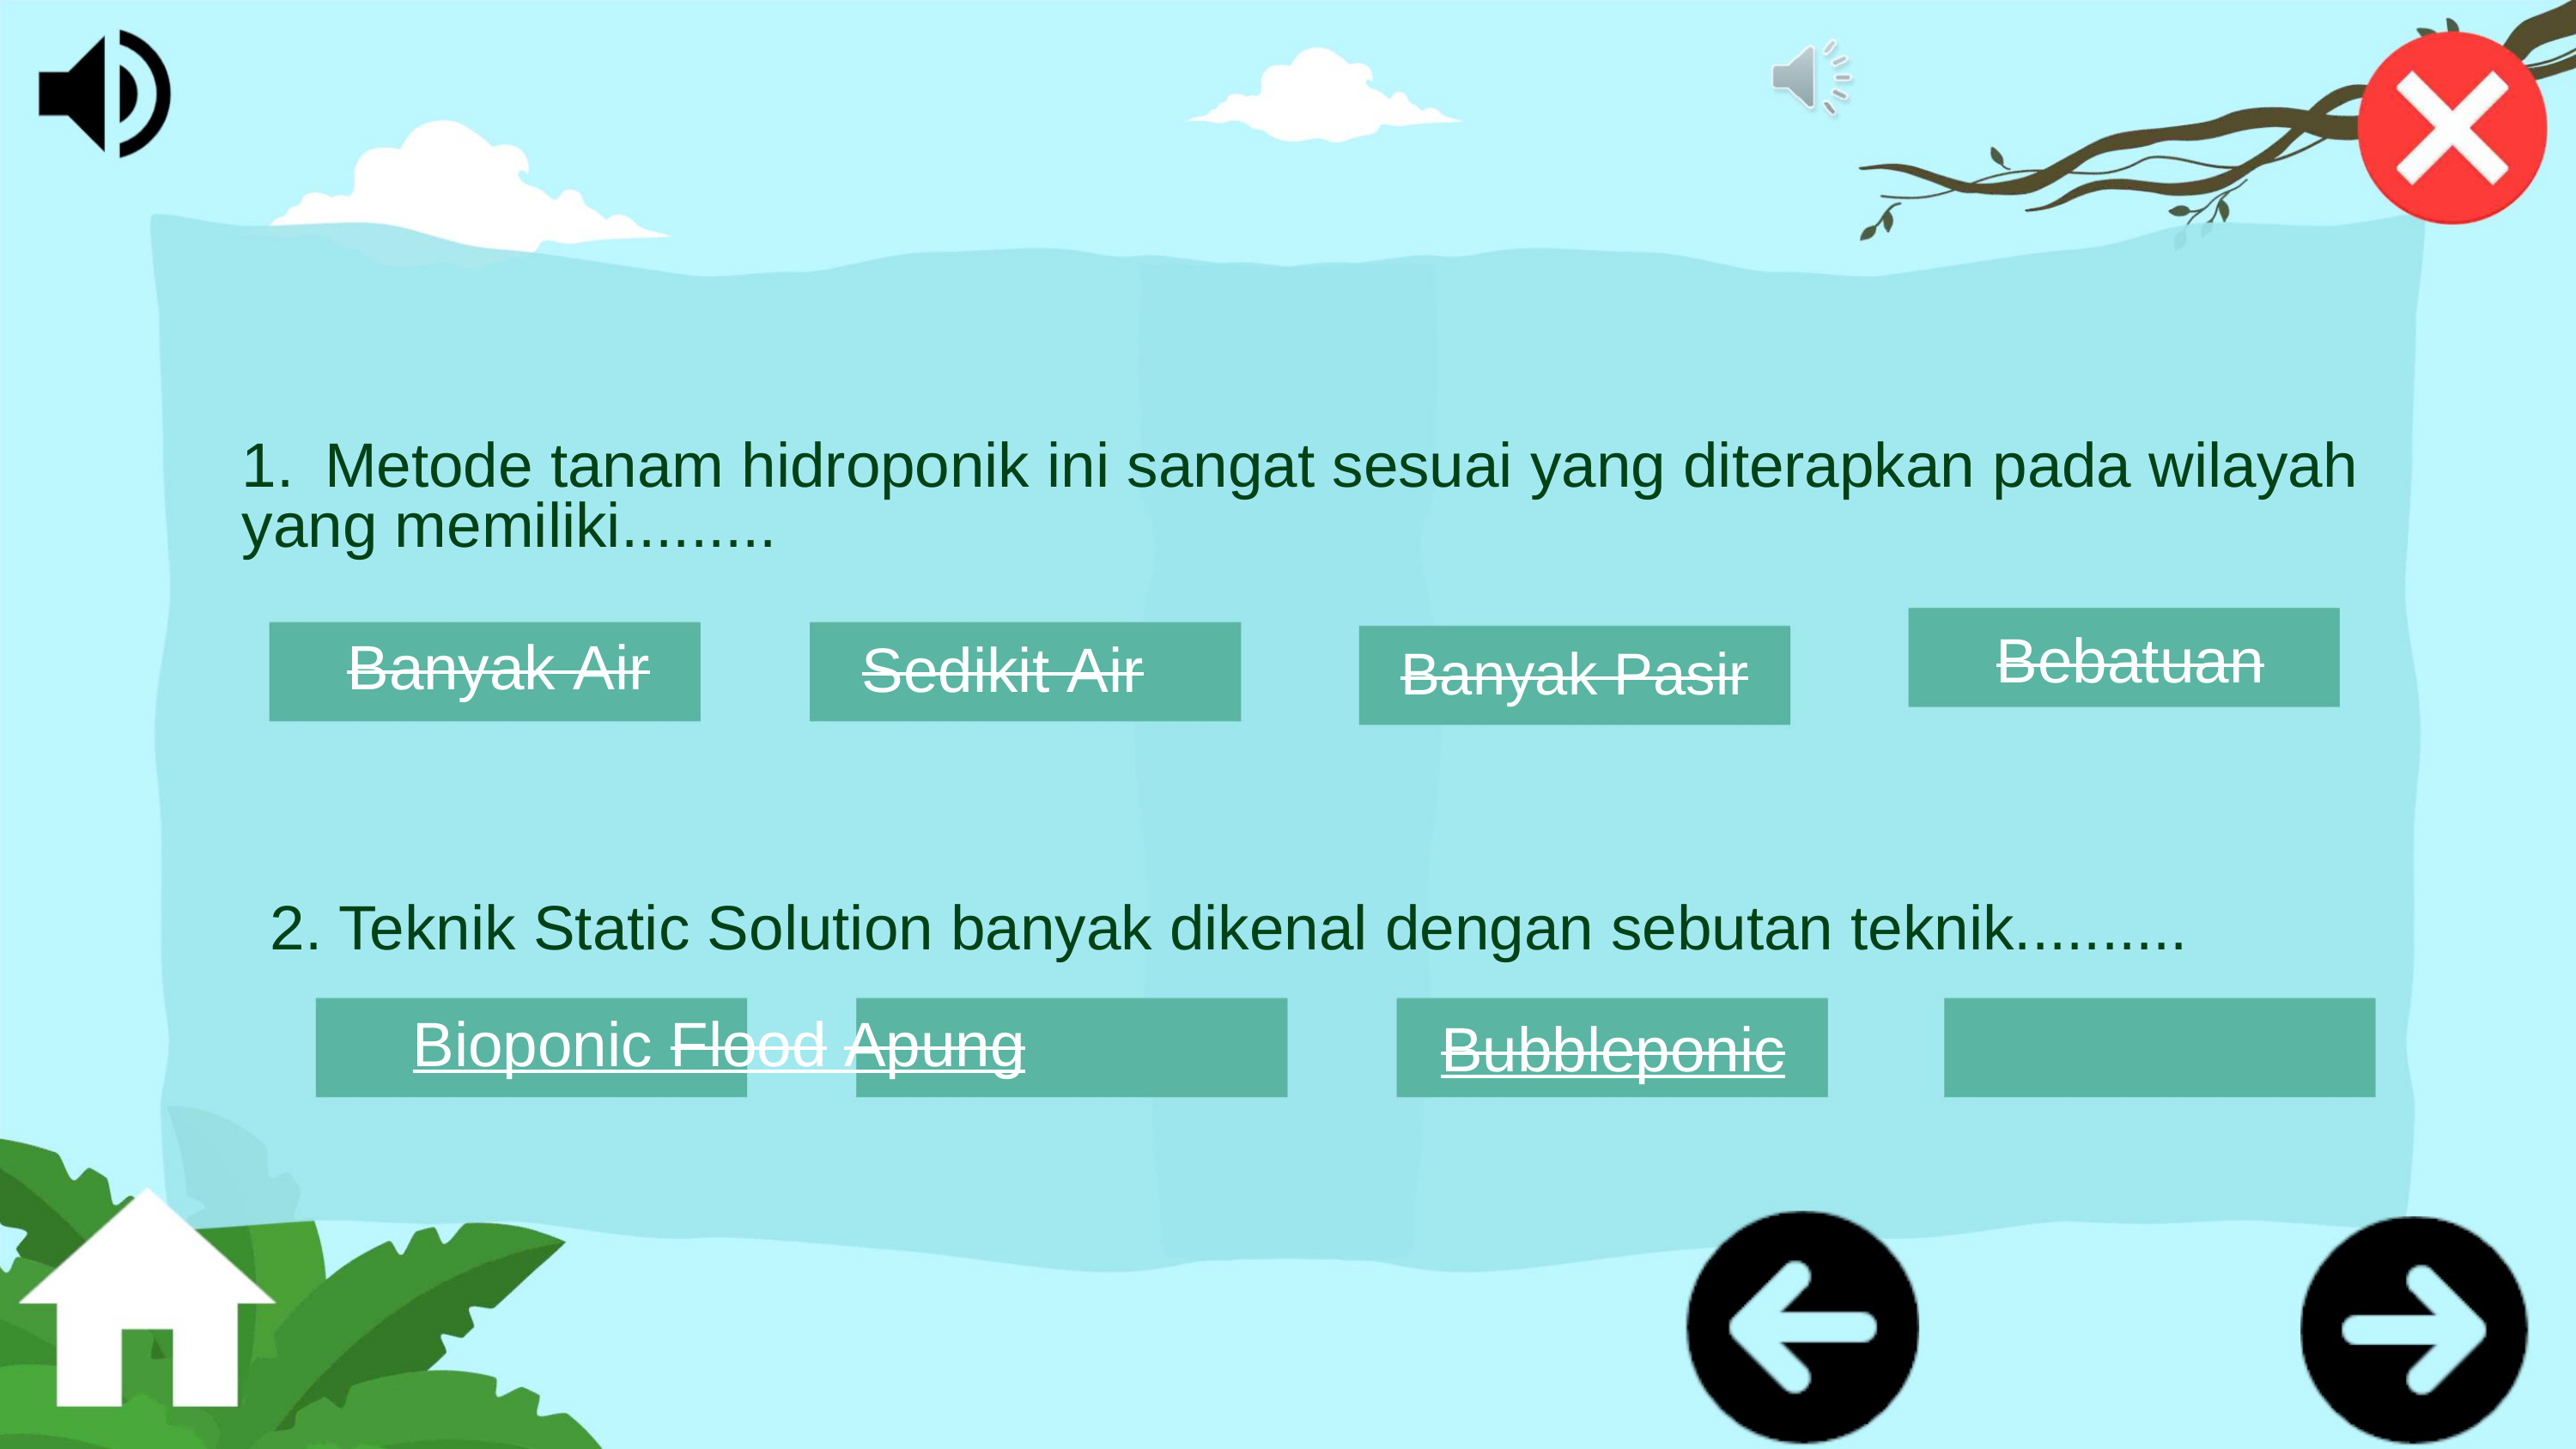

1. Metode tanam hidroponik ini sangat sesuai yang diterapkan pada wilayah
yang memiliki.........
Bebatuan
Banyak Air
Sedikit Air
Banyak Pasir
2. Teknik Static Solution banyak dikenal dengan sebutan teknik..........
Bioponic Flood Apung
Bubbleponic